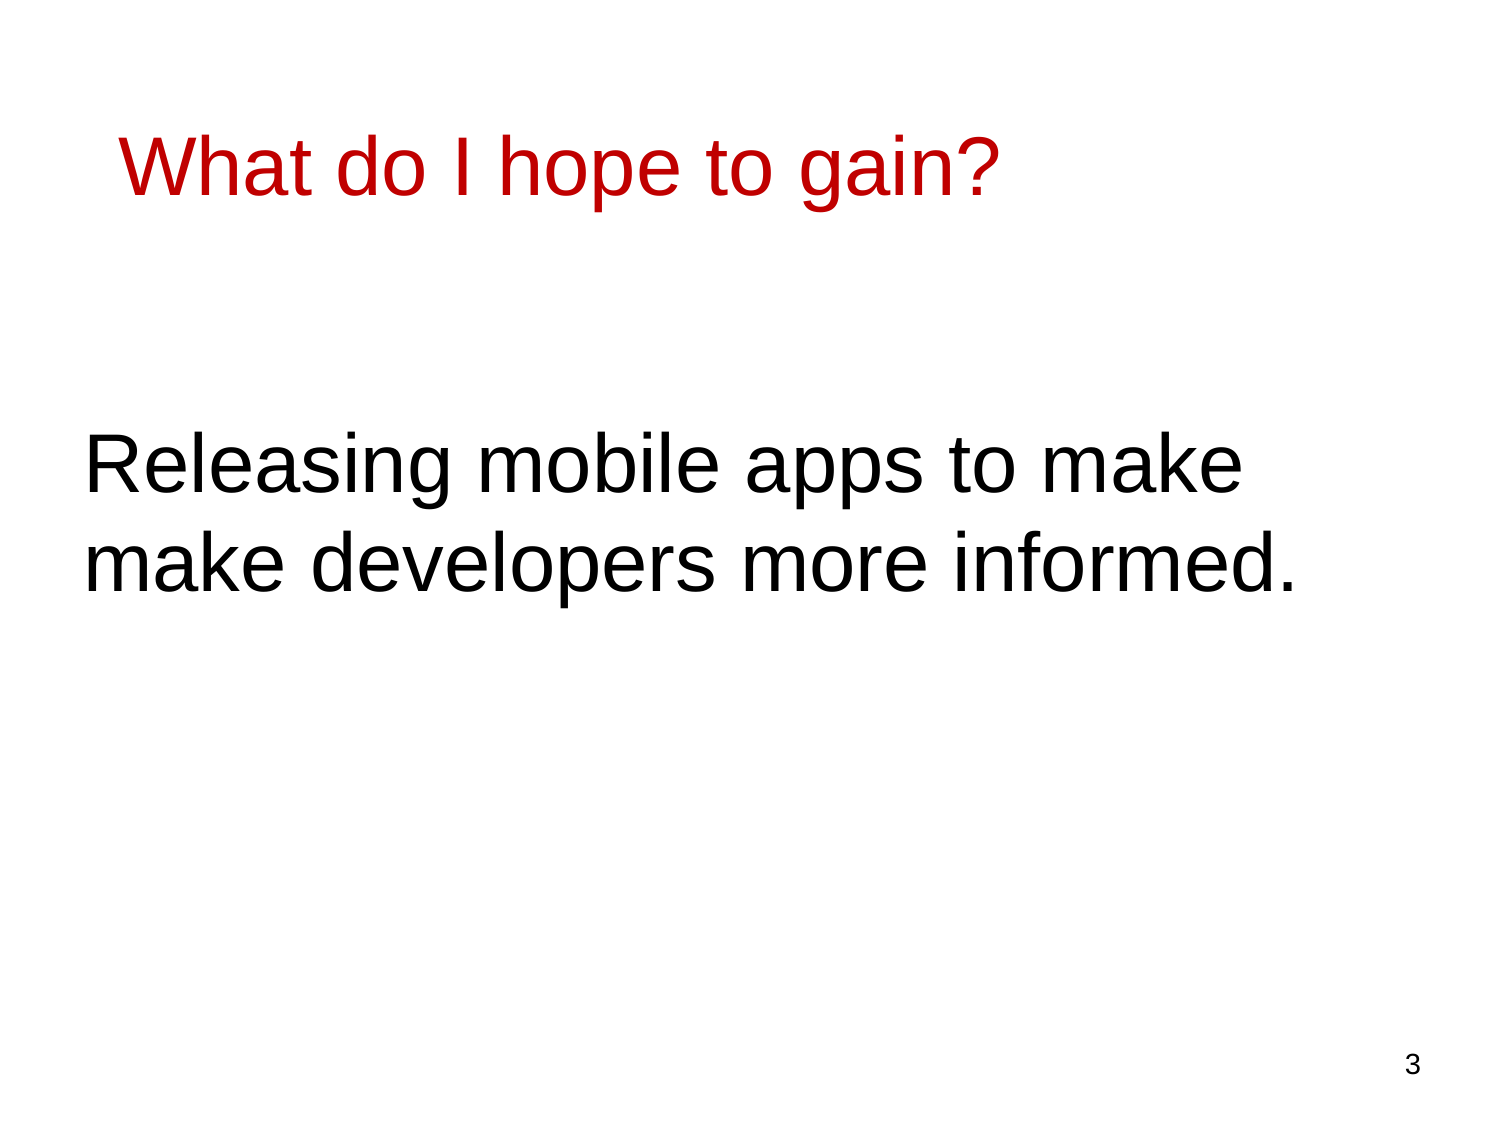

What do I hope to gain?
Releasing mobile apps to make make developers more informed.

3